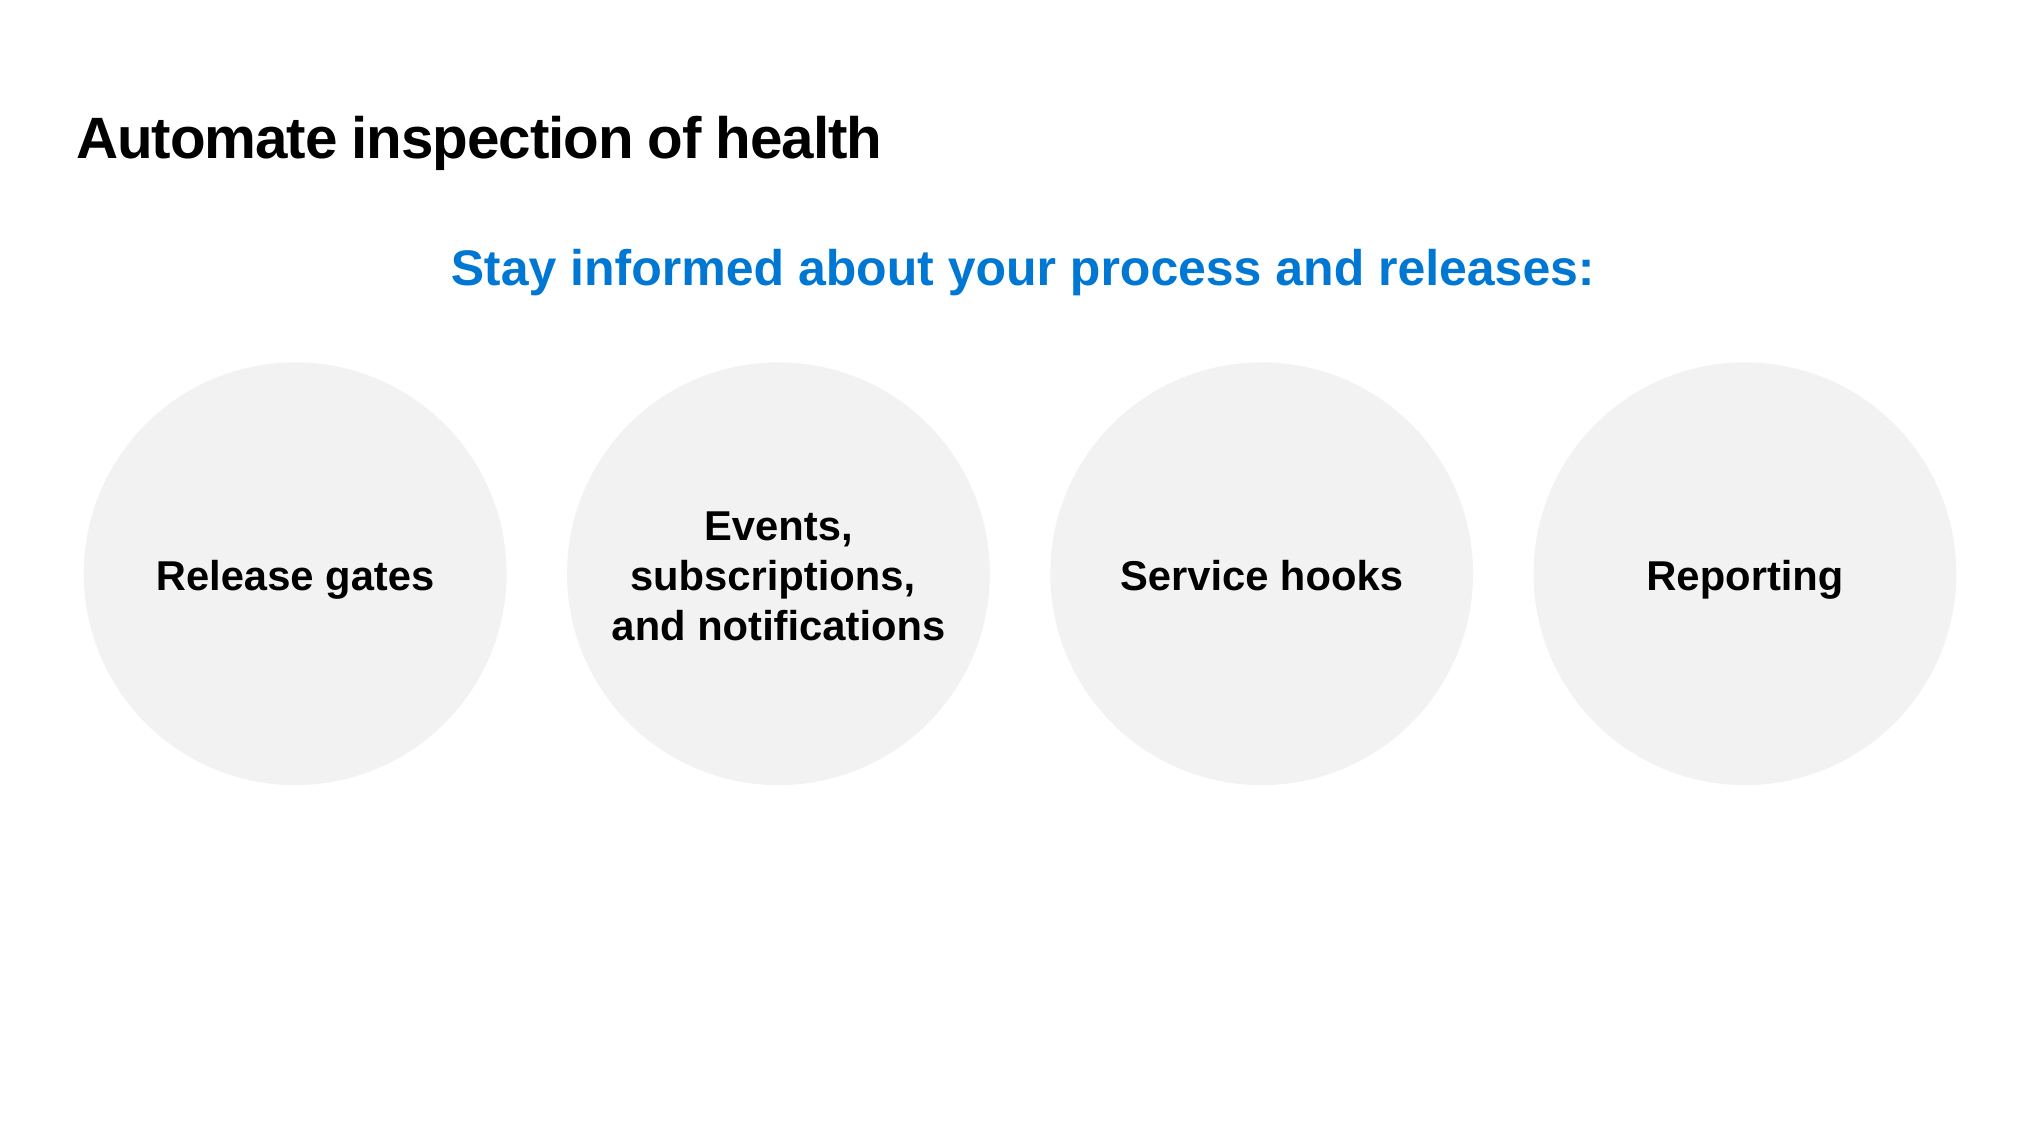

# Automate inspection of health
Stay informed about your process and releases:
Release gates
Events,
subscriptions,
and notifications
Service hooks
Reporting